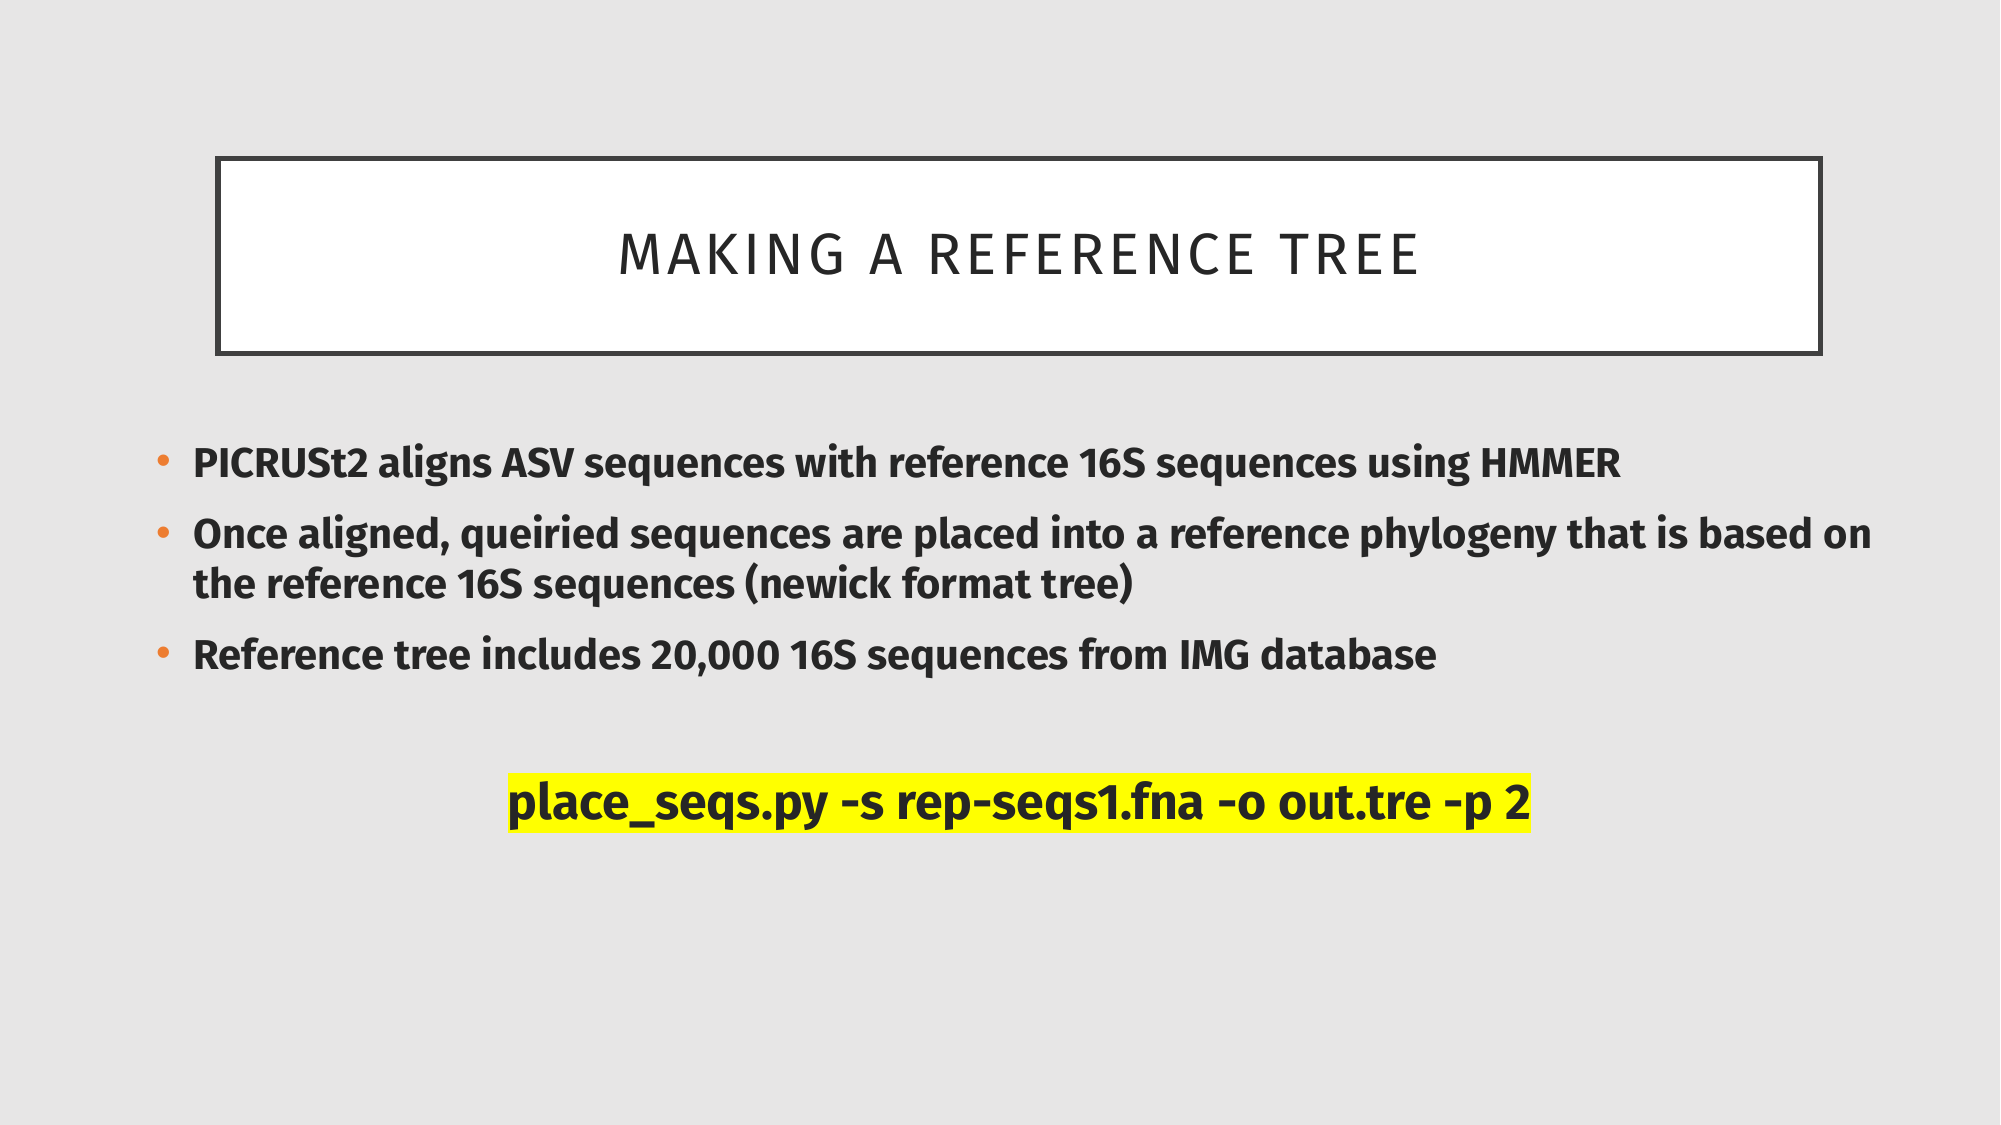

# Making a reference tree
PICRUSt2 aligns ASV sequences with reference 16S sequences using HMMER
Once aligned, queiried sequences are placed into a reference phylogeny that is based on the reference 16S sequences (newick format tree)
Reference tree includes 20,000 16S sequences from IMG database

place_seqs.py -s rep-seqs1.fna -o out.tre -p 2